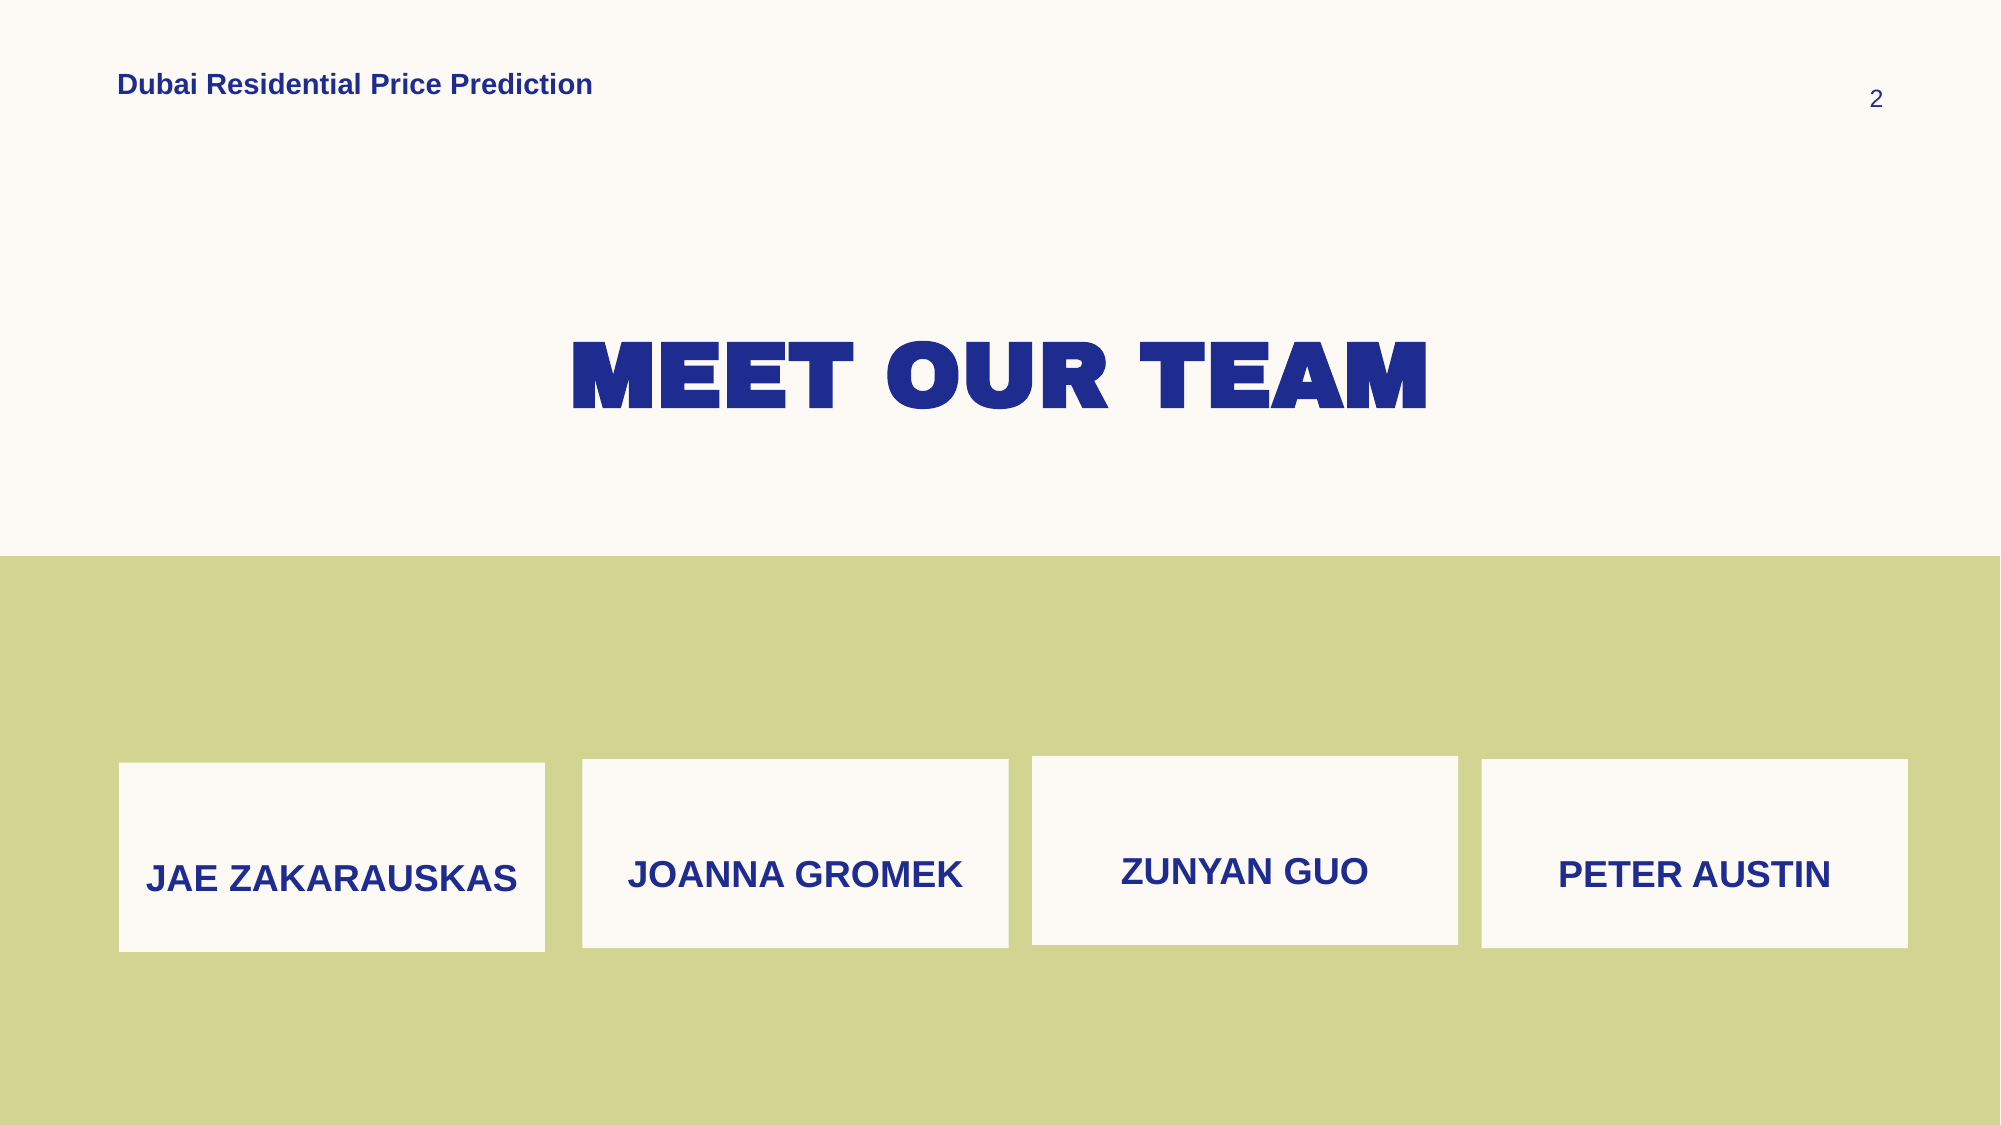

Dubai Residential Price Prediction

2
# MEET OUR TEAM
ZUNYAN GUO​
JOANNA GROMEK
PETER AUSTIN​
JAE ZAKARAUSKAS